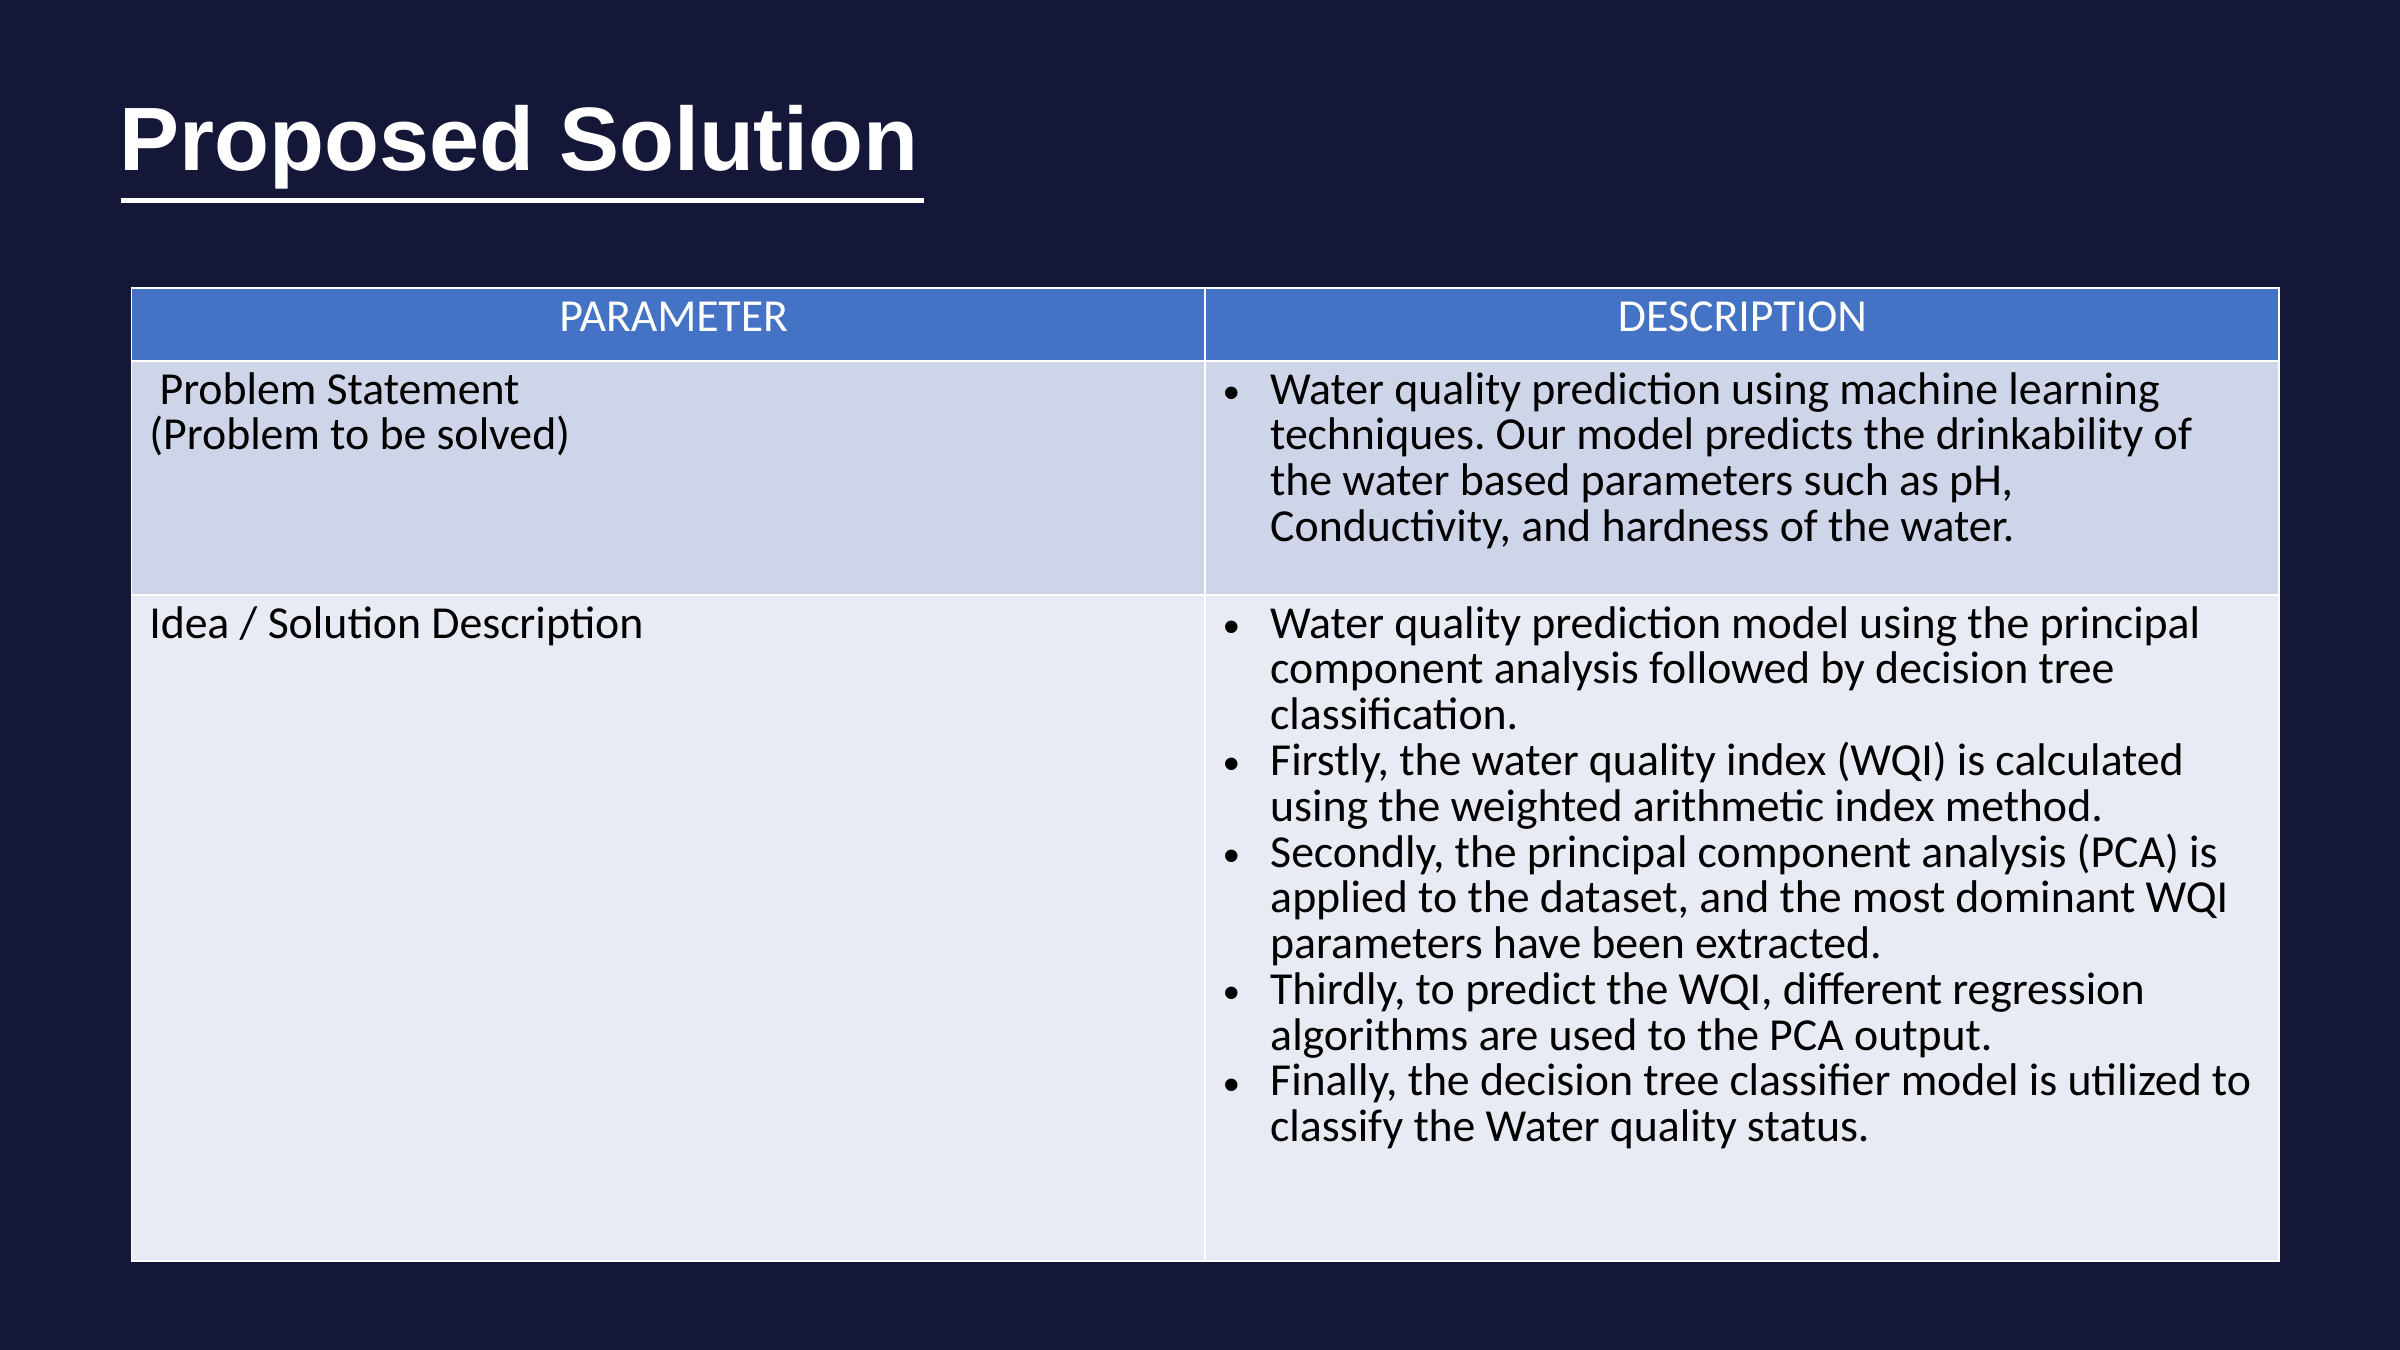

Proposed Solution
| PARAMETER | DESCRIPTION |
| --- | --- |
| Problem Statement (Problem to be solved) | Water quality prediction using machine learning techniques. Our model predicts the drinkability of the water based parameters such as pH, Conductivity, and hardness of the water. |
| Idea / Solution Description | Water quality prediction model using the principal component analysis followed by decision tree classification. Firstly, the water quality index (WQI) is calculated using the weighted arithmetic index method. Secondly, the principal component analysis (PCA) is applied to the dataset, and the most dominant WQI parameters have been extracted. Thirdly, to predict the WQI, different regression algorithms are used to the PCA output. Finally, the decision tree classifier model is utilized to classify the Water quality status. |